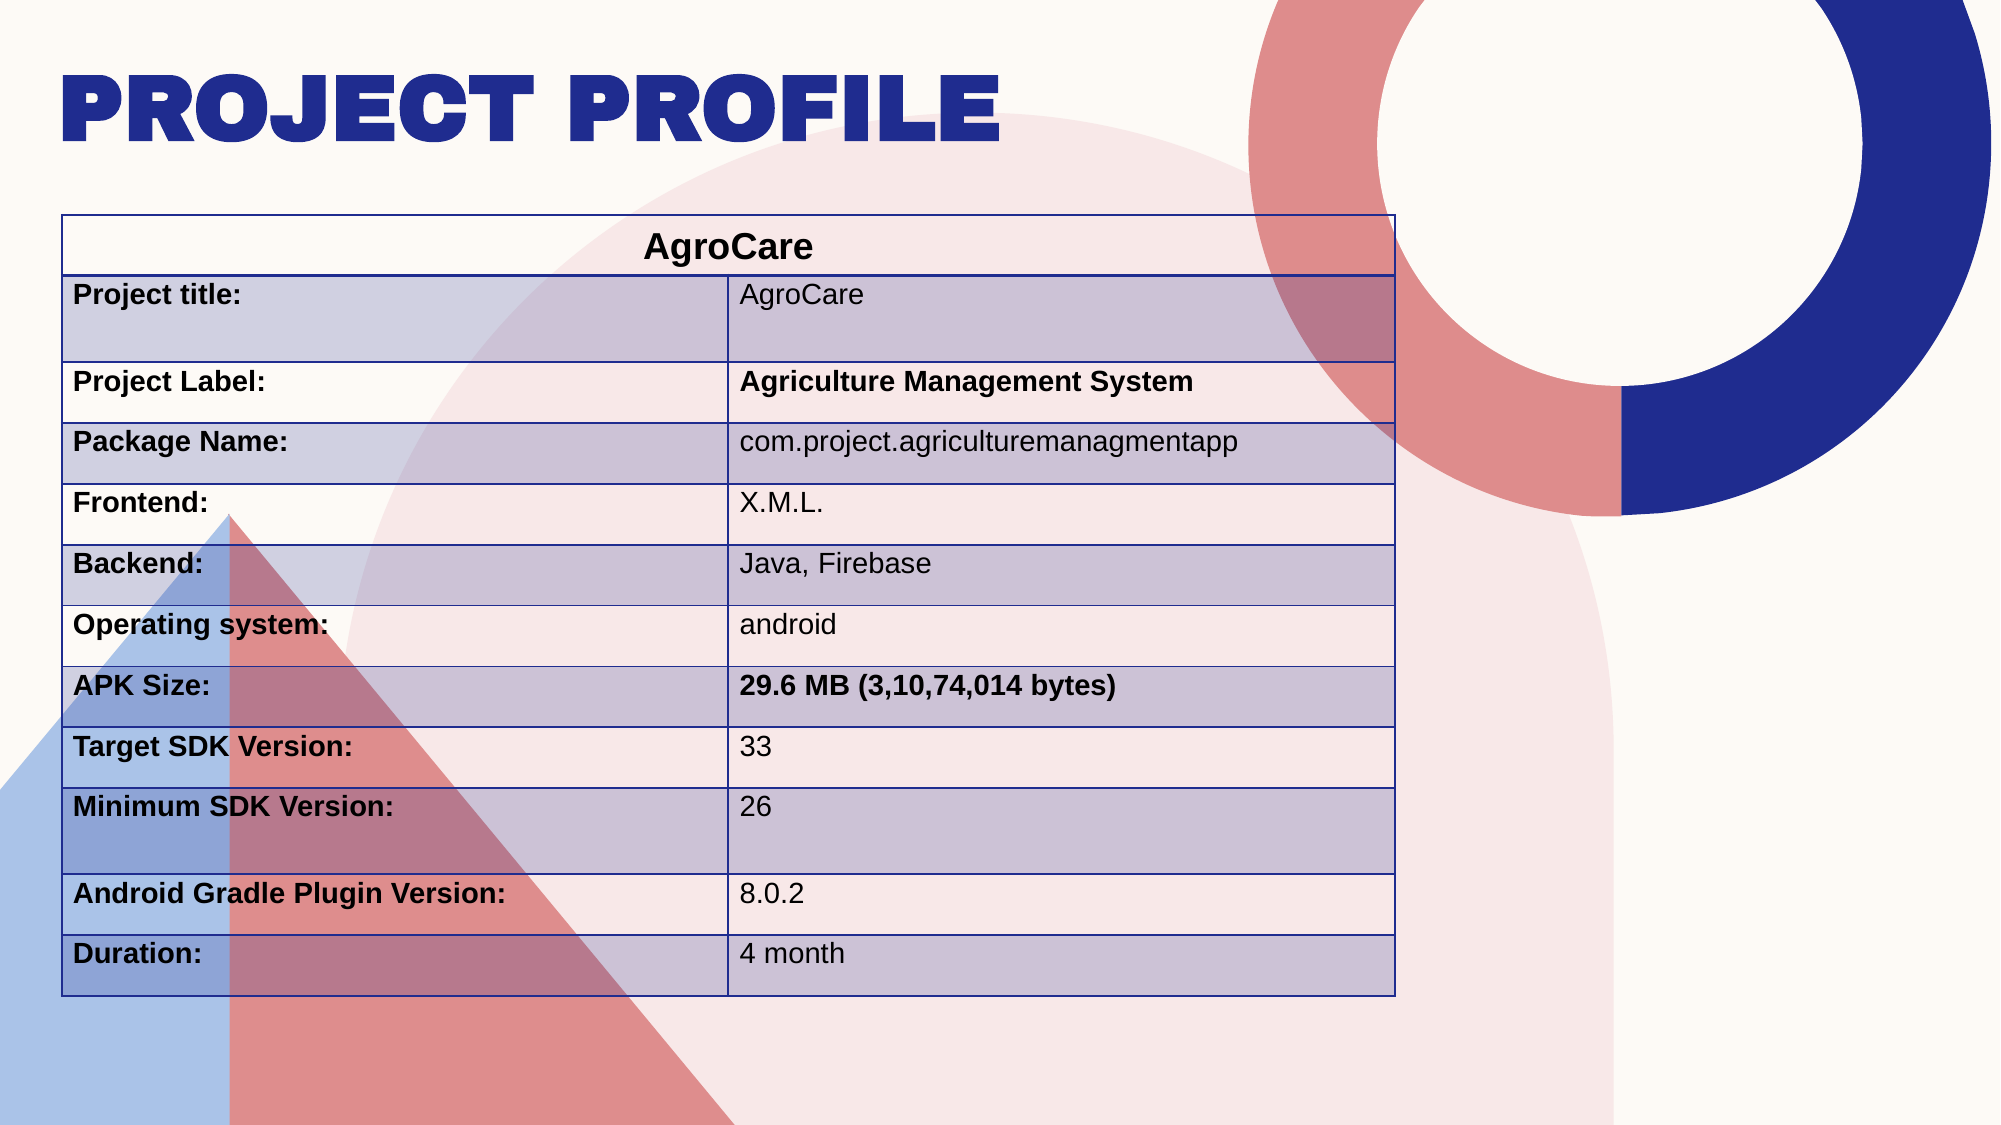

# PRoJect PRofile
| AgroCare |  |
| --- | --- |
| Project title: | AgroCare |
| Project Label: | Agriculture Management System |
| Package Name: | com.project.agriculturemanagmentapp |
| Frontend: | X.M.L. |
| Backend: | Java, Firebase |
| Operating system: | android |
| APK Size: | 29.6 MB (3,10,74,014 bytes) |
| Target SDK Version: | 33 |
| Minimum SDK Version: | 26 |
| Android Gradle Plugin Version: | 8.0.2 |
| Duration: | 4 month |